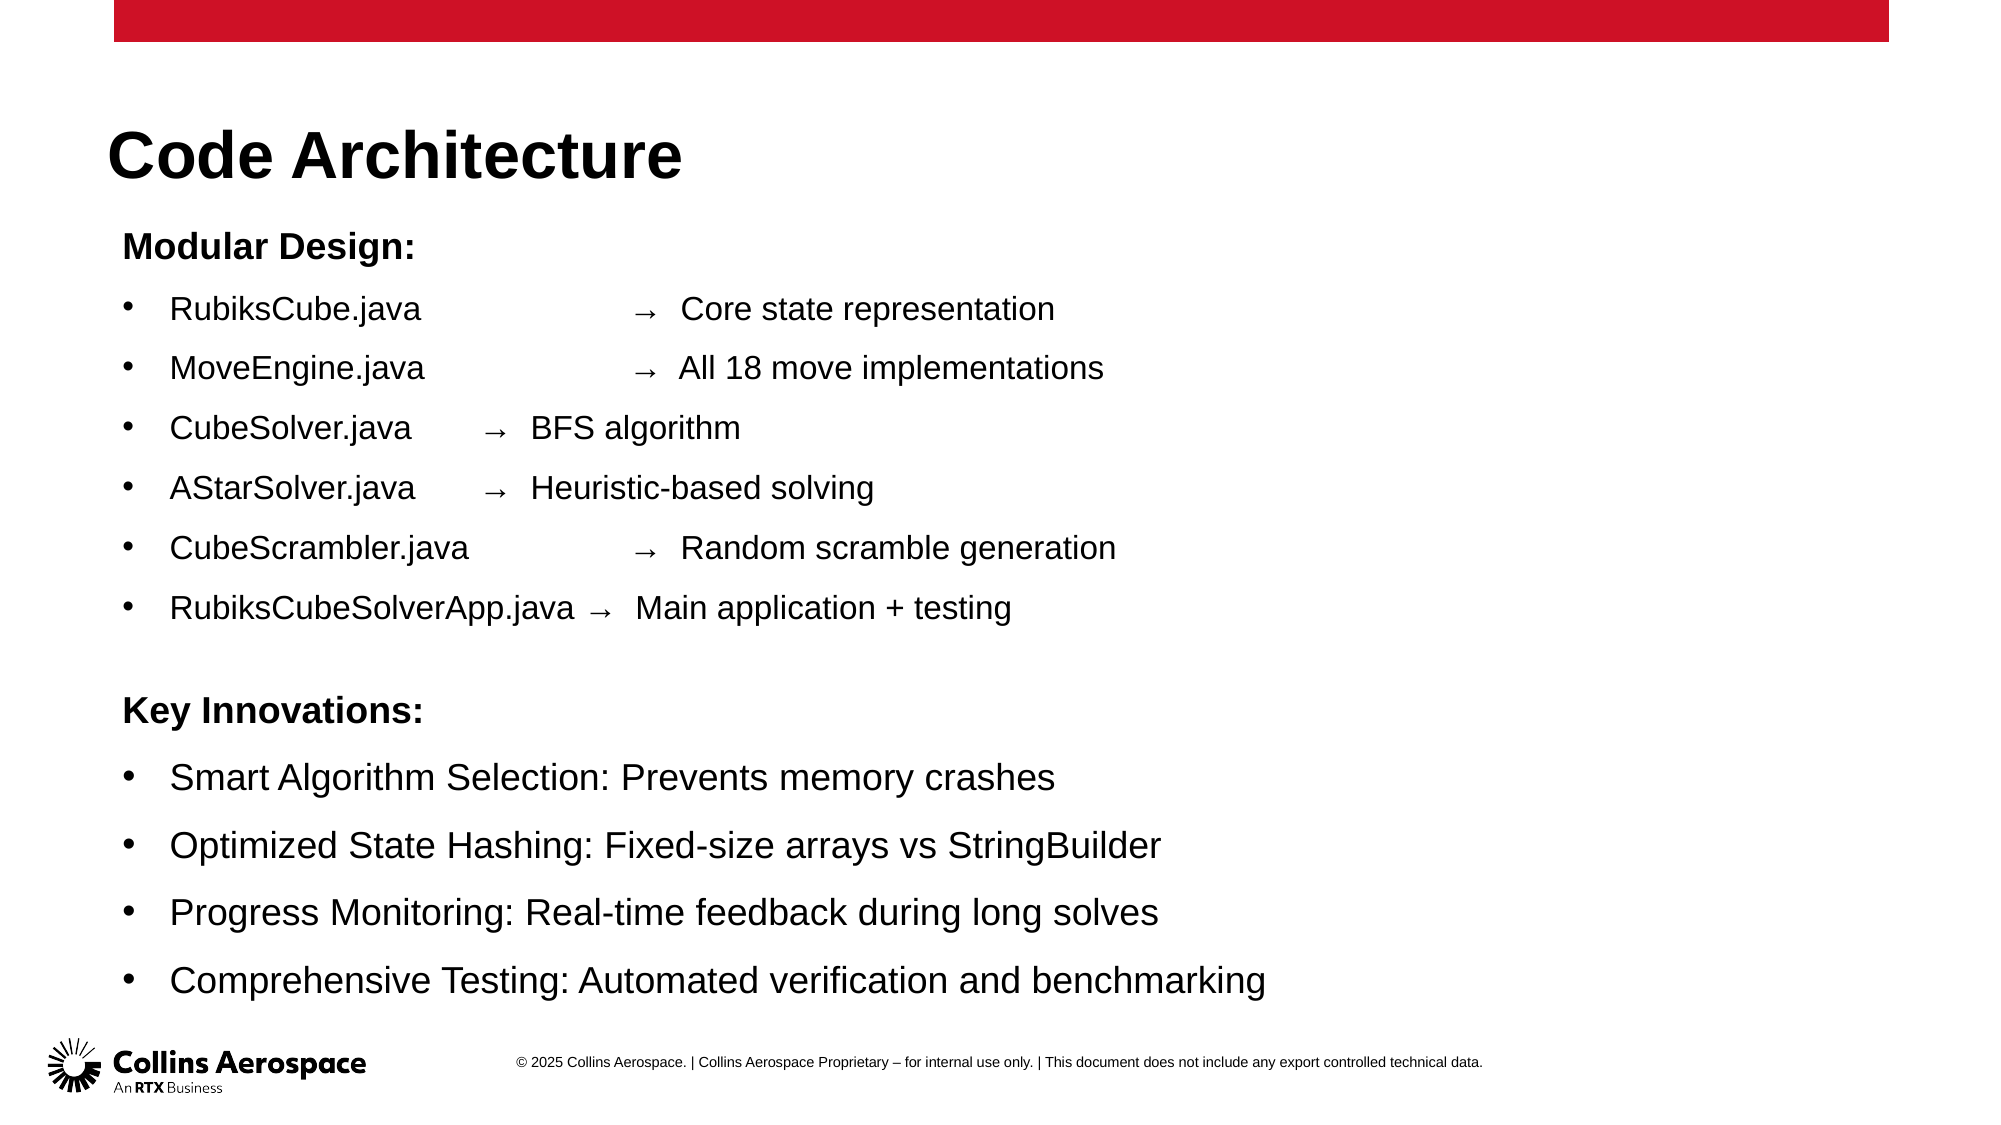

# Code Architecture
Modular Design:
RubiksCube.java      	 →  Core state representation
MoveEngine.java      	 →  All 18 move implementations
CubeSolver.java      	 →  BFS algorithm
AStarSolver.java     	 →  Heuristic-based solving
CubeScrambler.java  	 →  Random scramble generation
RubiksCubeSolverApp.java →  Main application + testing

Key Innovations:
Smart Algorithm Selection: Prevents memory crashes
Optimized State Hashing: Fixed-size arrays vs StringBuilder
Progress Monitoring: Real-time feedback during long solves
Comprehensive Testing: Automated verification and benchmarking

© 2025 Collins Aerospace. | Collins Aerospace Proprietary – for internal use only. | This document does not include any export controlled technical data.